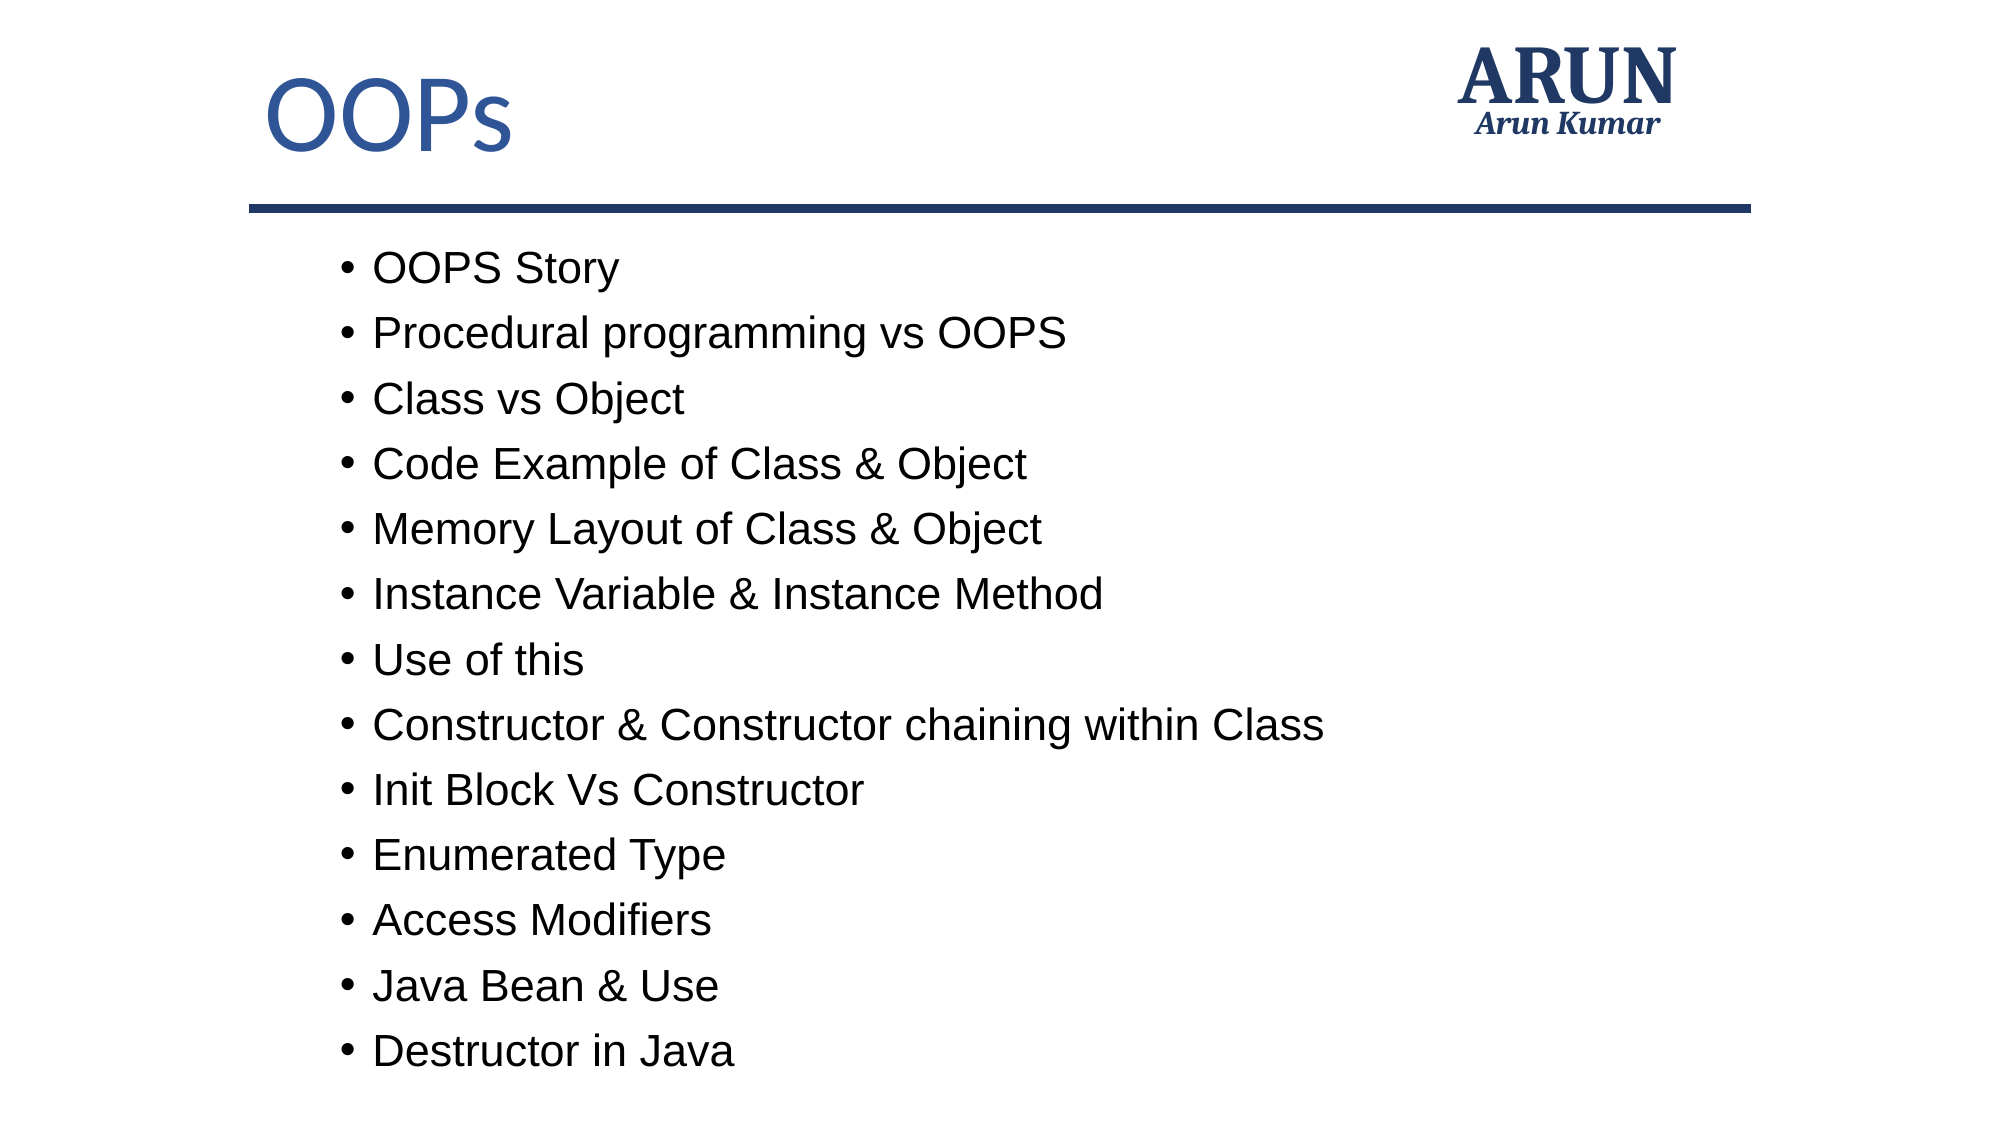

OOPs

ARUN
Arun Kumar

OOPS Story
Procedural programming vs OOPS
Class vs Object
Code Example of Class & Object
Memory Layout of Class & Object
Instance Variable & Instance Method
Use of this
Constructor & Constructor chaining within Class
Init Block Vs Constructor
Enumerated Type
Access Modifiers
Java Bean & Use
Destructor in Java